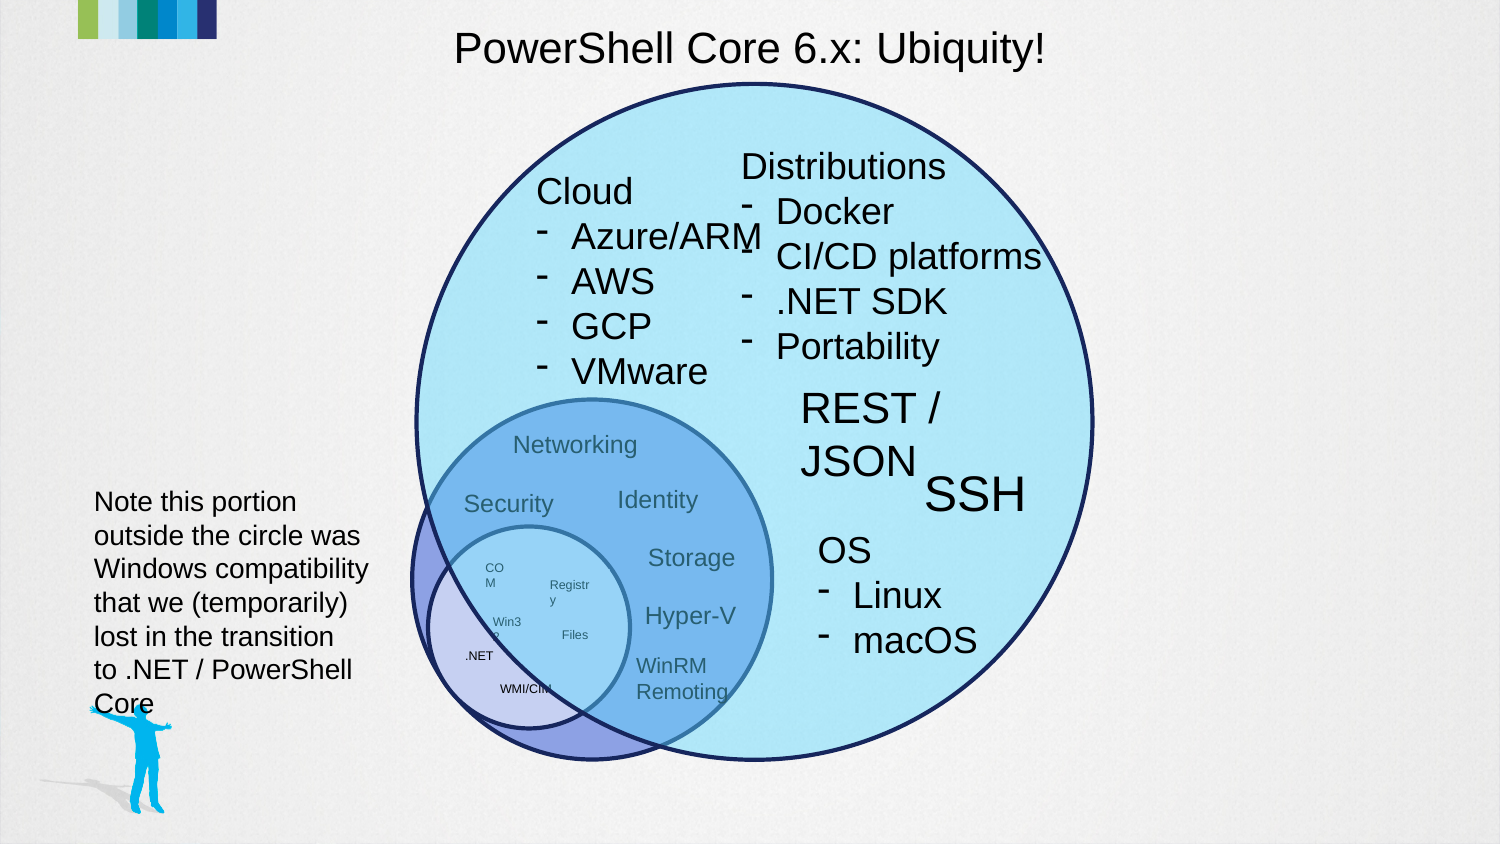

PowerShell Core 6.x: Ubiquity!

Distributions
Docker
CI/CD platforms
.NET SDK
Portability
Cloud
Azure/ARM
AWS
GCP
VMware
REST / JSON
SSH
OS
Linux
macOS

Networking
Identity
Security
Storage
Hyper-V
WinRM Remoting
Note this portion outside the circle was Windows compatibility that we (temporarily) lost in the transition to .NET / PowerShell Core

COM
Registry
Win32
Files
.NET
WMI/CIM